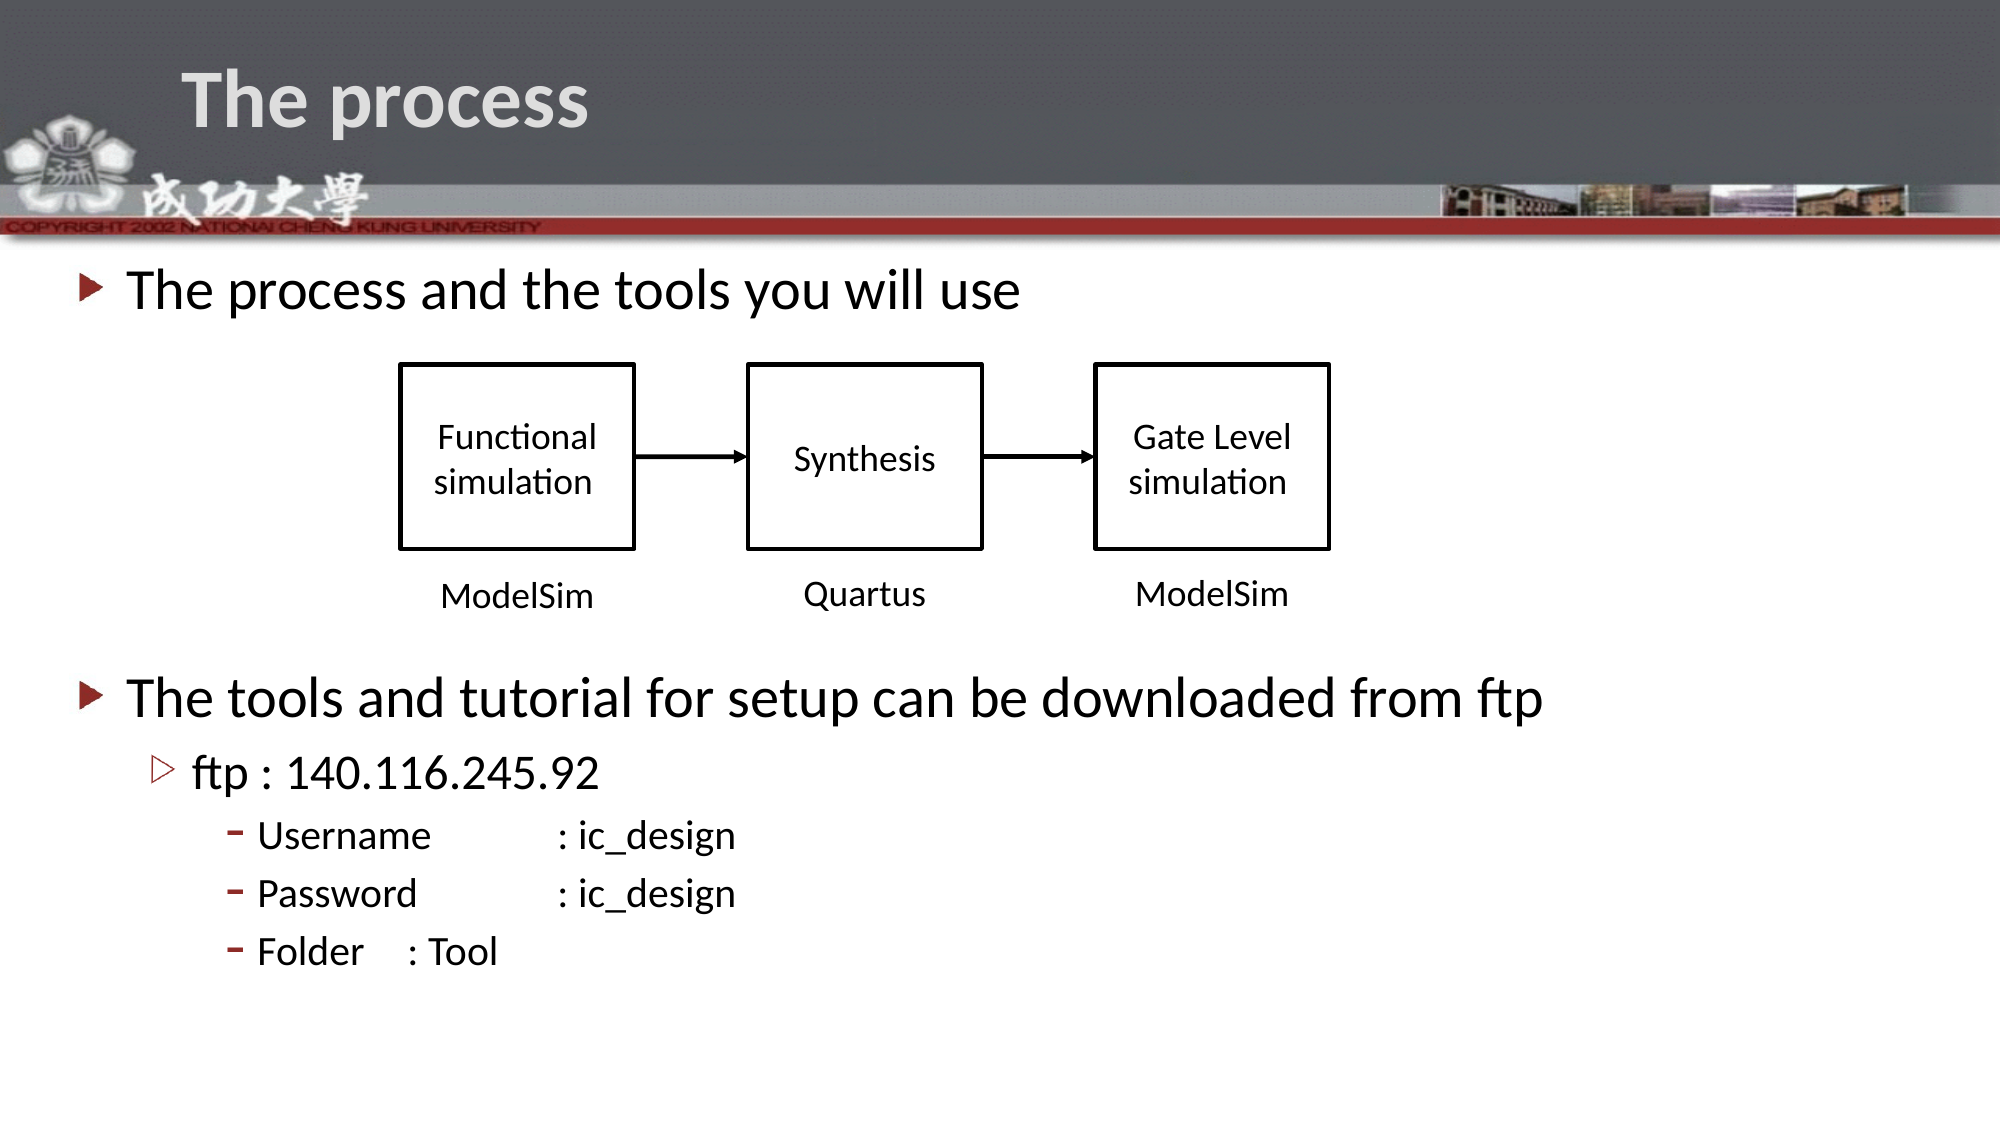

# The process
The process and the tools you will use

The tools and tutorial for setup can be downloaded from ftp
ftp : 140.116.245.92
Username	: ic_design
Password	: ic_design
Folder 	: Tool
Functional simulation
Synthesis
Gate Level simulation
Quartus
ModelSim
ModelSim